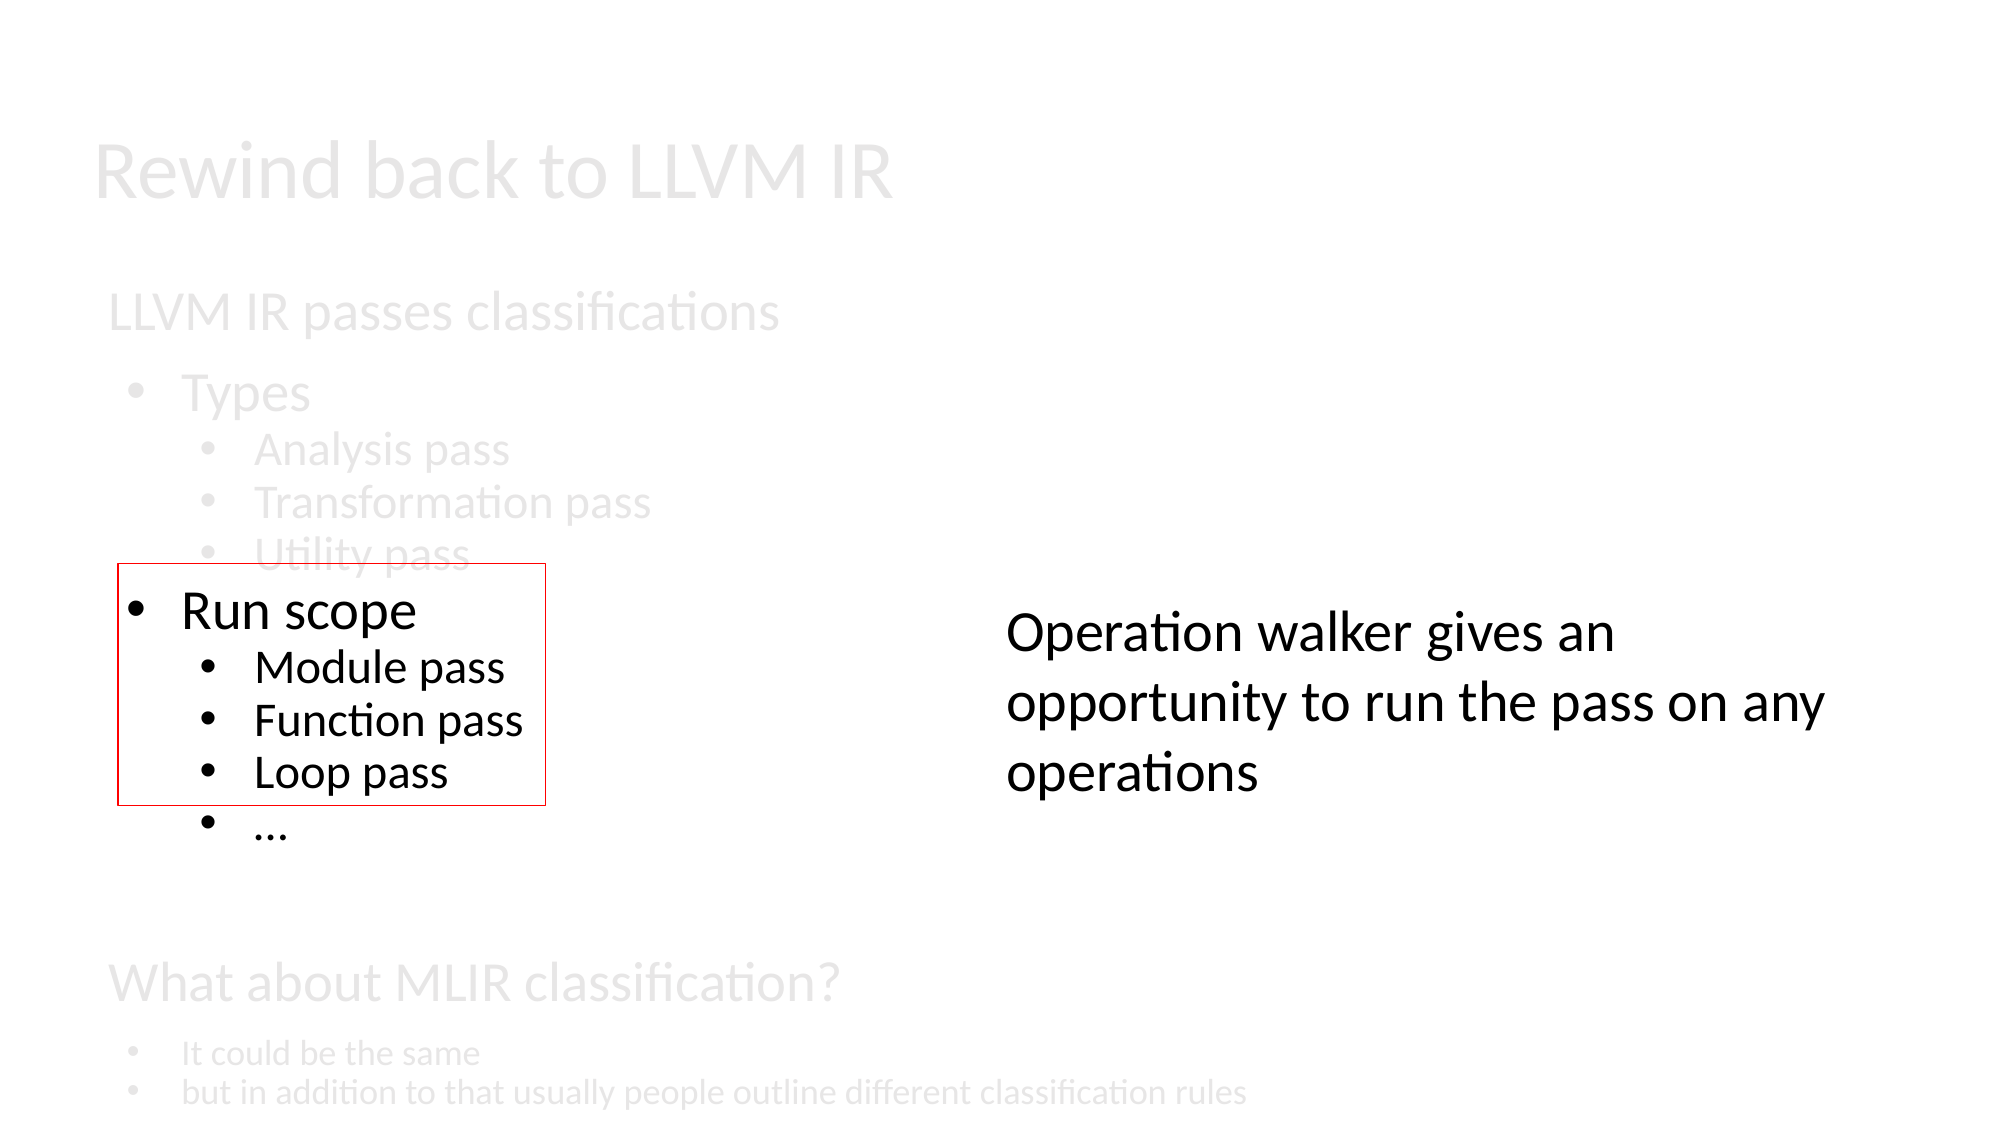

# Rewind back to LLVM IR
LLVM IR passes classifications
Types
Analysis pass
Transformation pass
Utility pass
Run scope
Module pass
Function pass
Loop pass
…

What about MLIR classification?
It could be the same
but in addition to that usually people outline different classification rules

Operation walker gives an opportunity to run the pass on any operations